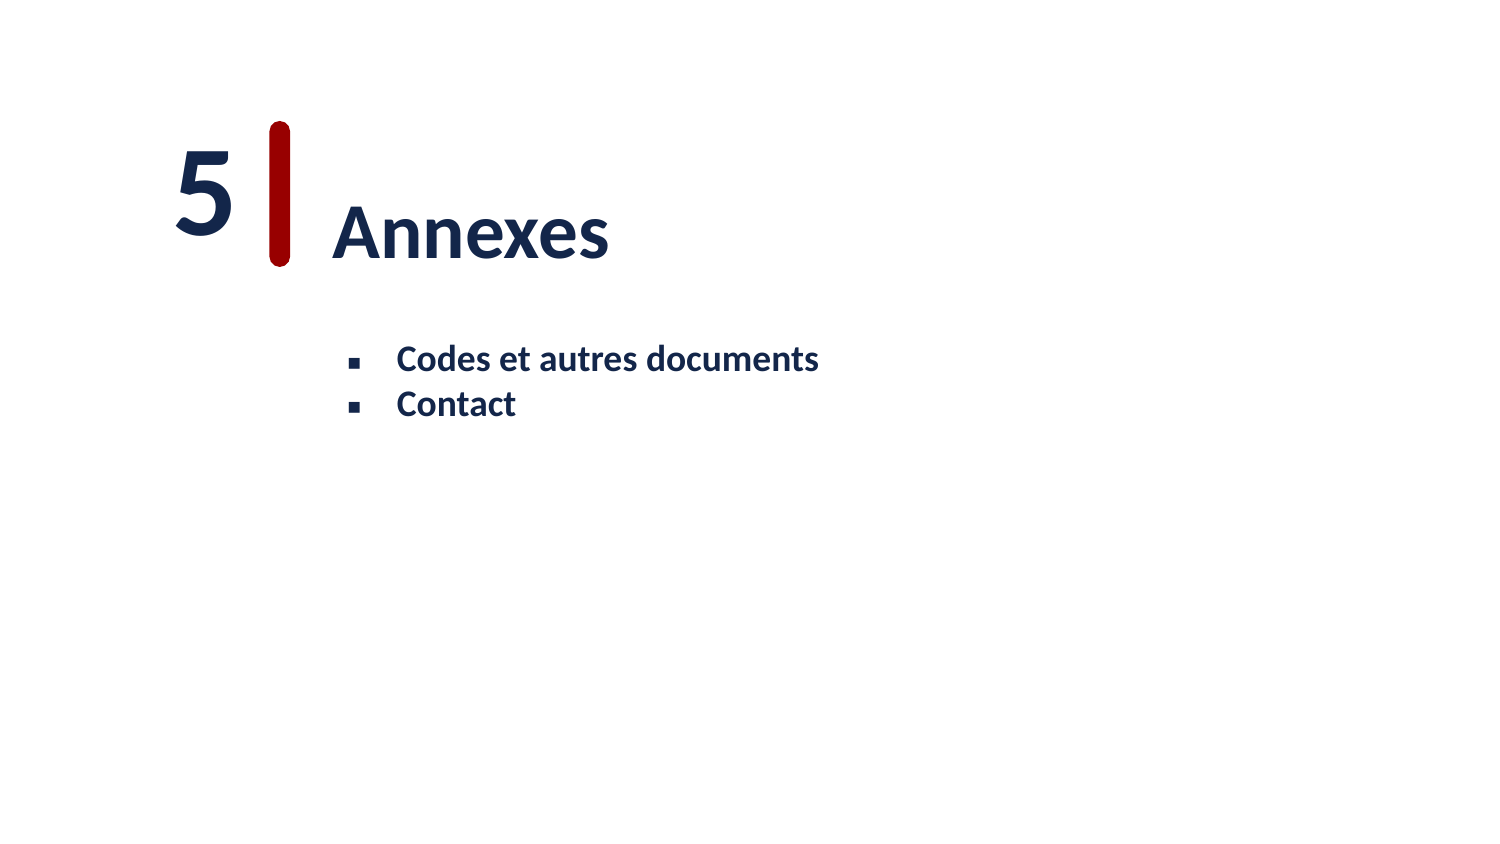

5
Annexes
Codes et autres documents
Contact